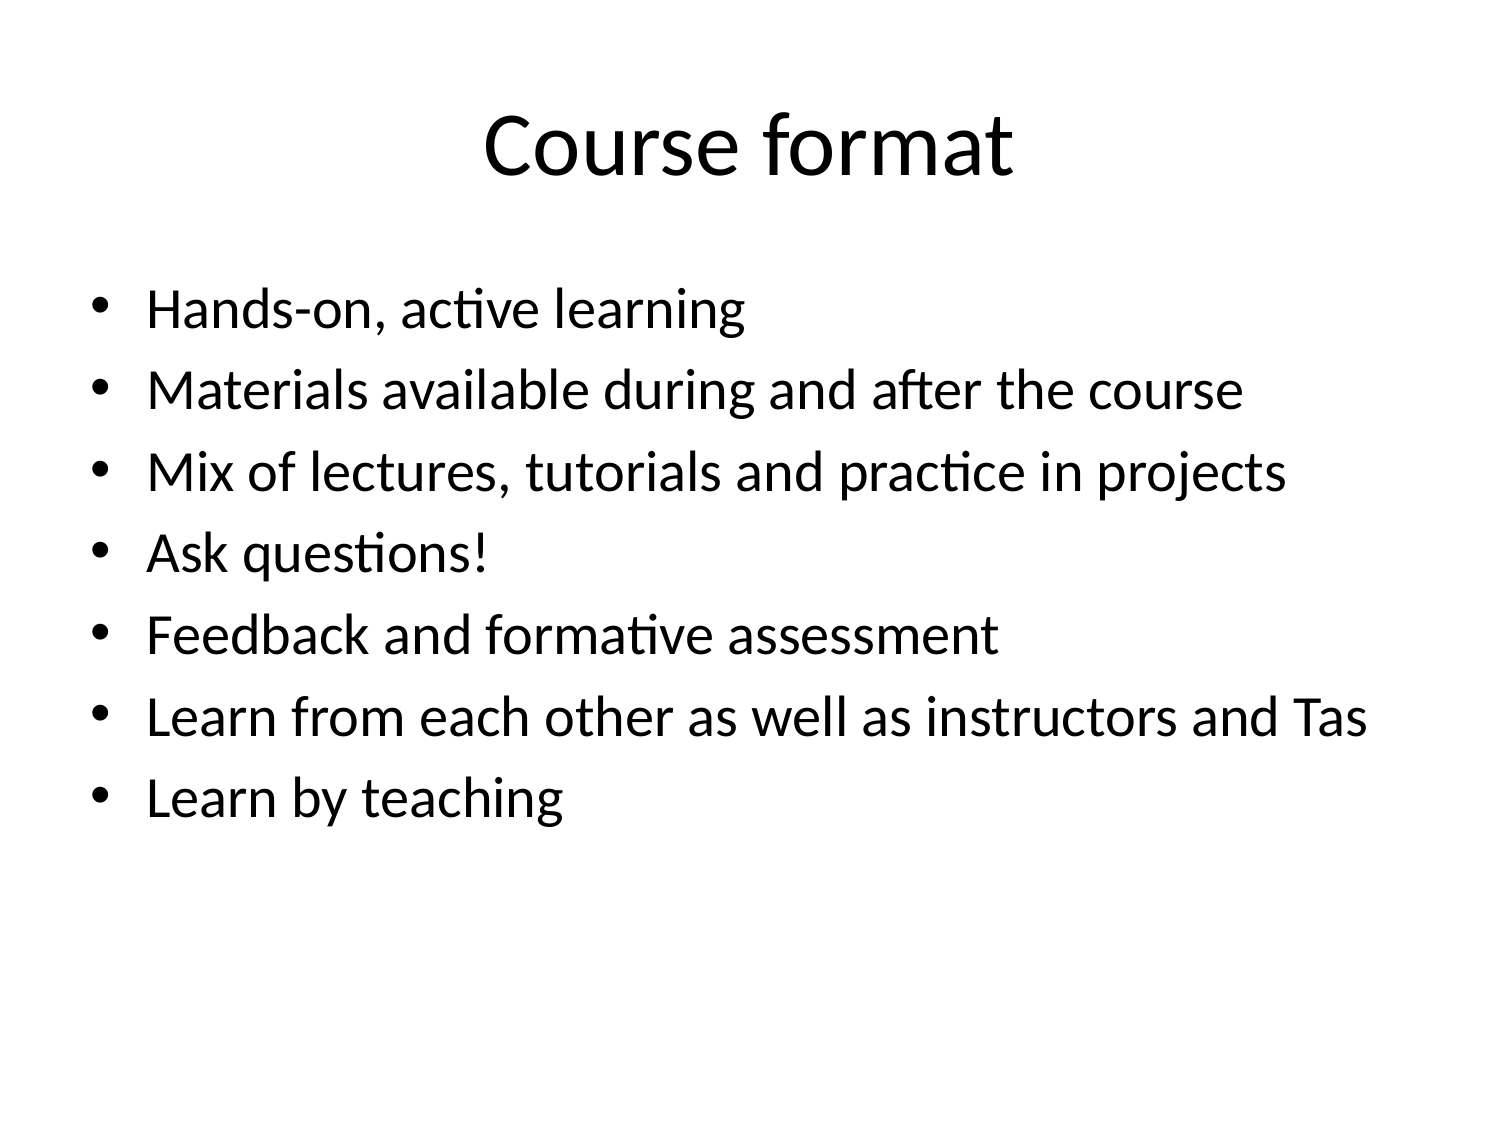

# Course format
Hands-on, active learning
Materials available during and after the course
Mix of lectures, tutorials and practice in projects
Ask questions!
Feedback and formative assessment
Learn from each other as well as instructors and Tas
Learn by teaching